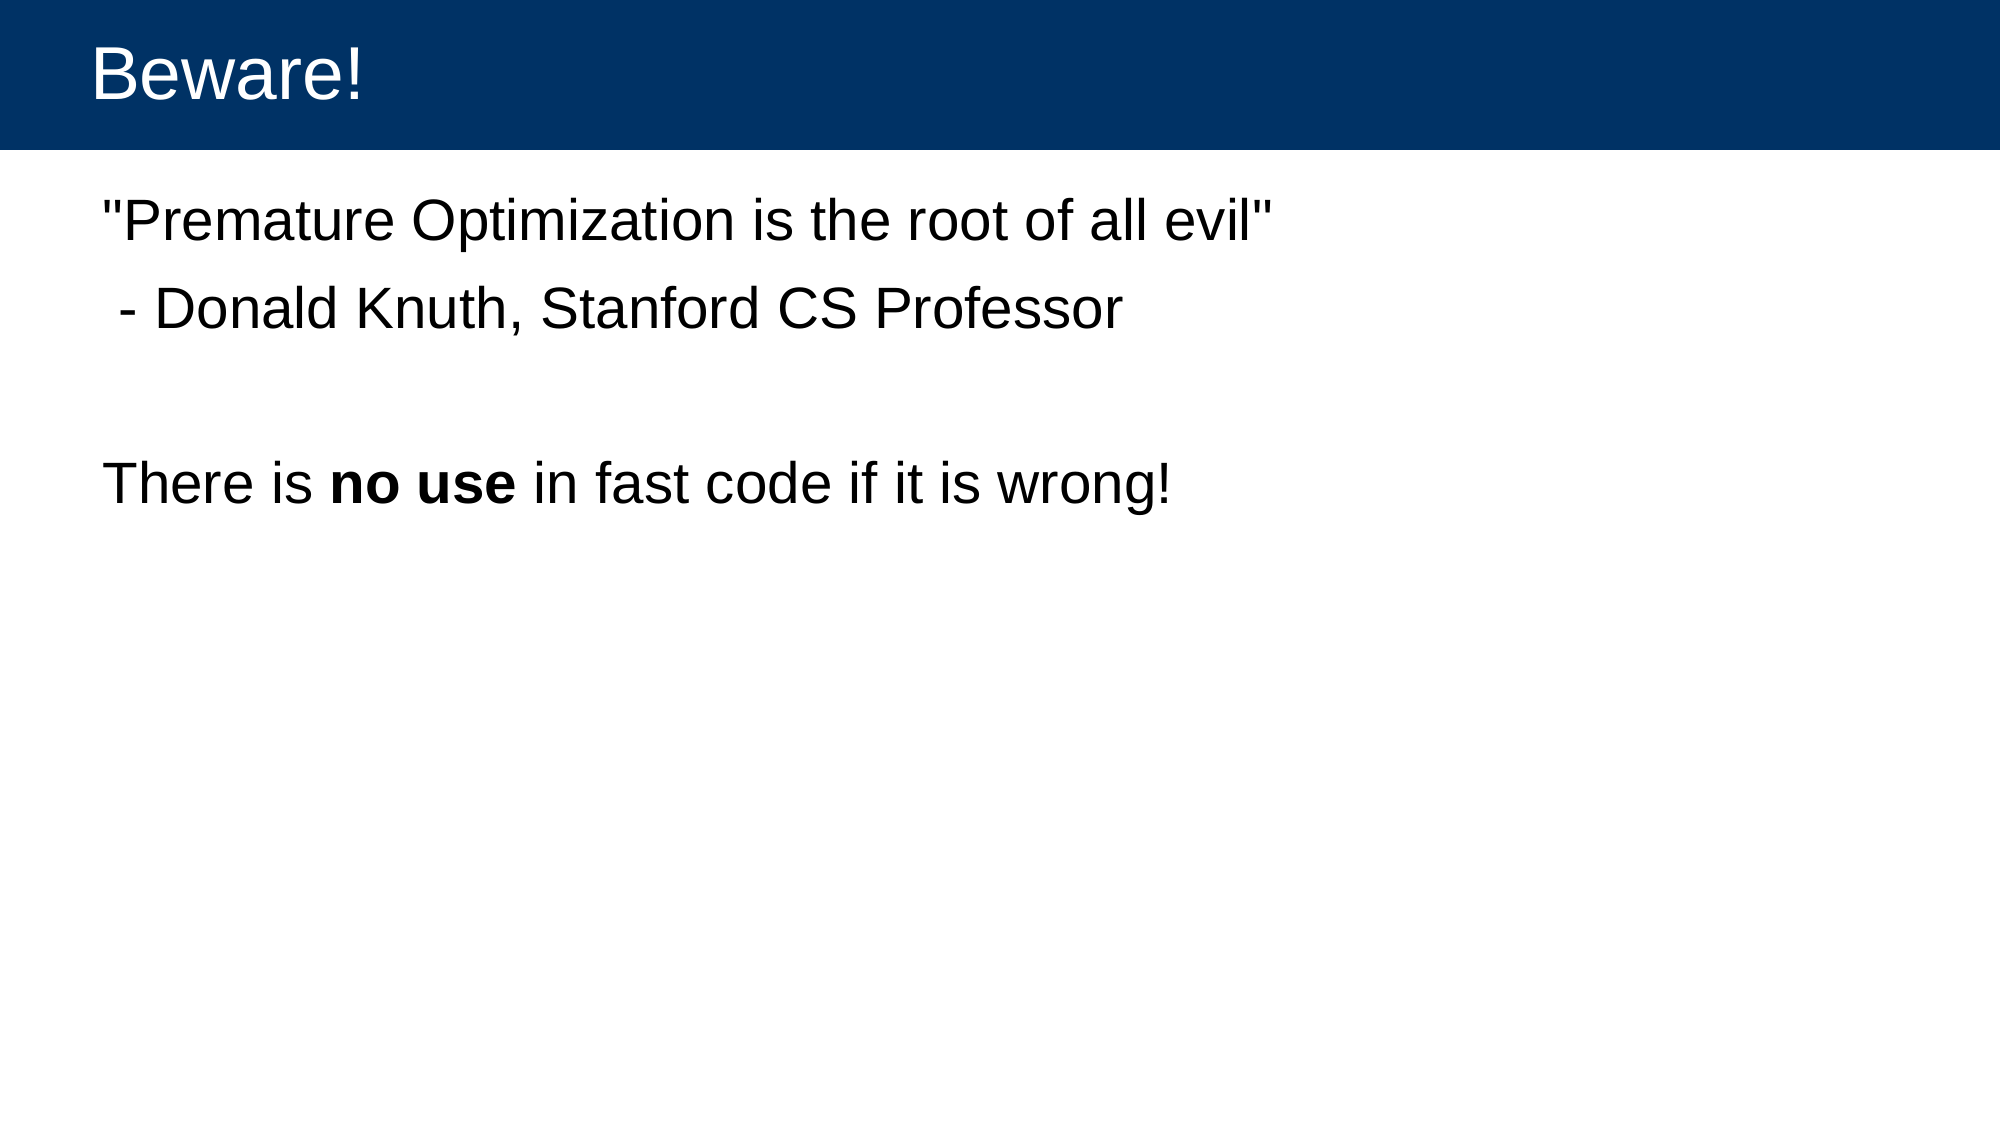

# Beware!
"Premature Optimization is the root of all evil"
 - Donald Knuth, Stanford CS Professor

There is no use in fast code if it is wrong!